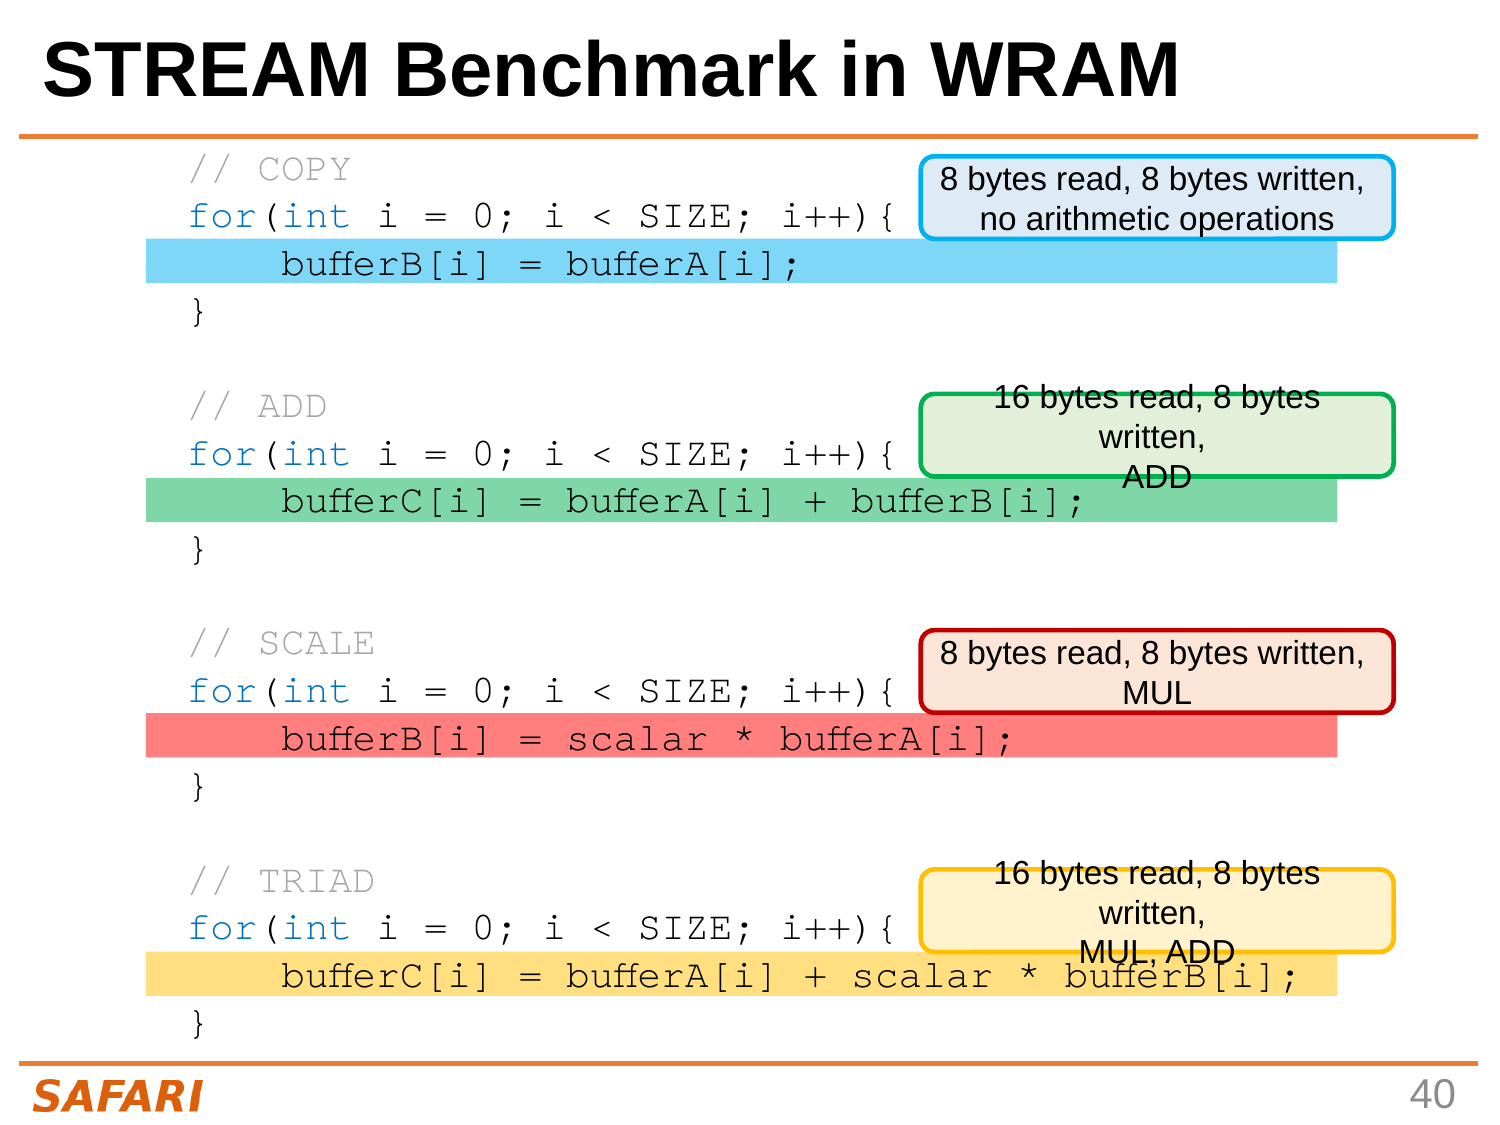

# STREAM Benchmark in WRAM
// COPY
for(int i = 0; i < SIZE; i++){
    bufferB[i] = bufferA[i];
}

// ADD
for(int i = 0; i < SIZE; i++){
    bufferC[i] = bufferA[i] + bufferB[i];
}

// SCALE
for(int i = 0; i < SIZE; i++){
    bufferB[i] = scalar * bufferA[i];
}

// TRIAD
for(int i = 0; i < SIZE; i++){
    bufferC[i] = bufferA[i] + scalar * bufferB[i];
}
8 bytes read, 8 bytes written,
no arithmetic operations

16 bytes read, 8 bytes written,
ADD

8 bytes read, 8 bytes written,
MUL

16 bytes read, 8 bytes written,
MUL, ADD